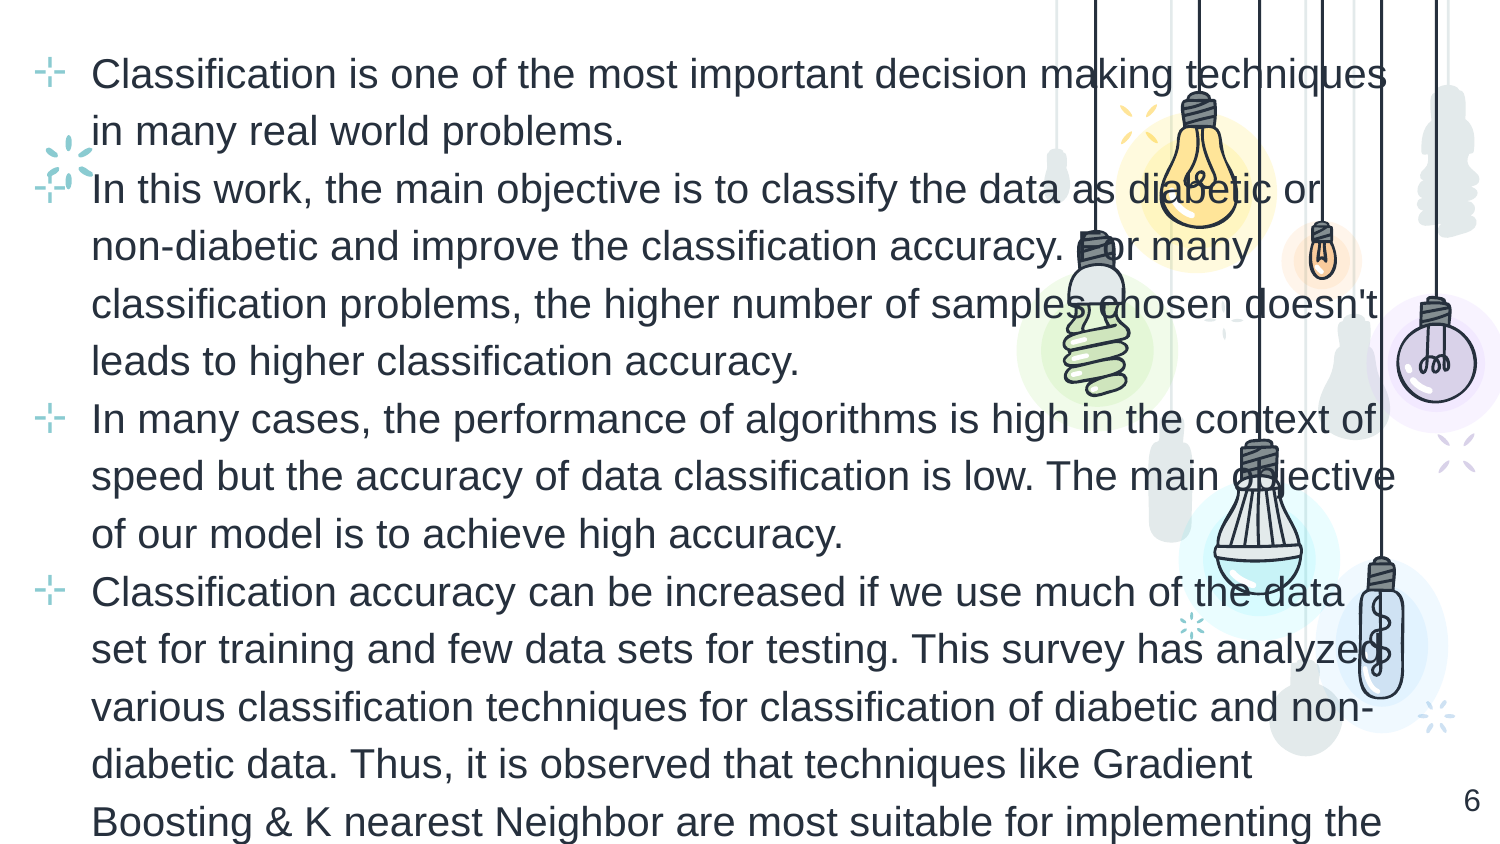

Classification is one of the most important decision making techniques in many real world problems.
In this work, the main objective is to classify the data as diabetic or non-diabetic and improve the classification accuracy. For many classification problems, the higher number of samples chosen doesn't leads to higher classification accuracy.
In many cases, the performance of algorithms is high in the context of speed but the accuracy of data classification is low. The main objective of our model is to achieve high accuracy.
Classification accuracy can be increased if we use much of the data set for training and few data sets for testing. This survey has analyzed various classification techniques for classification of diabetic and non-diabetic data. Thus, it is observed that techniques like Gradient Boosting & K nearest Neighbor are most suitable for implementing the Diabetes prediction system.

6